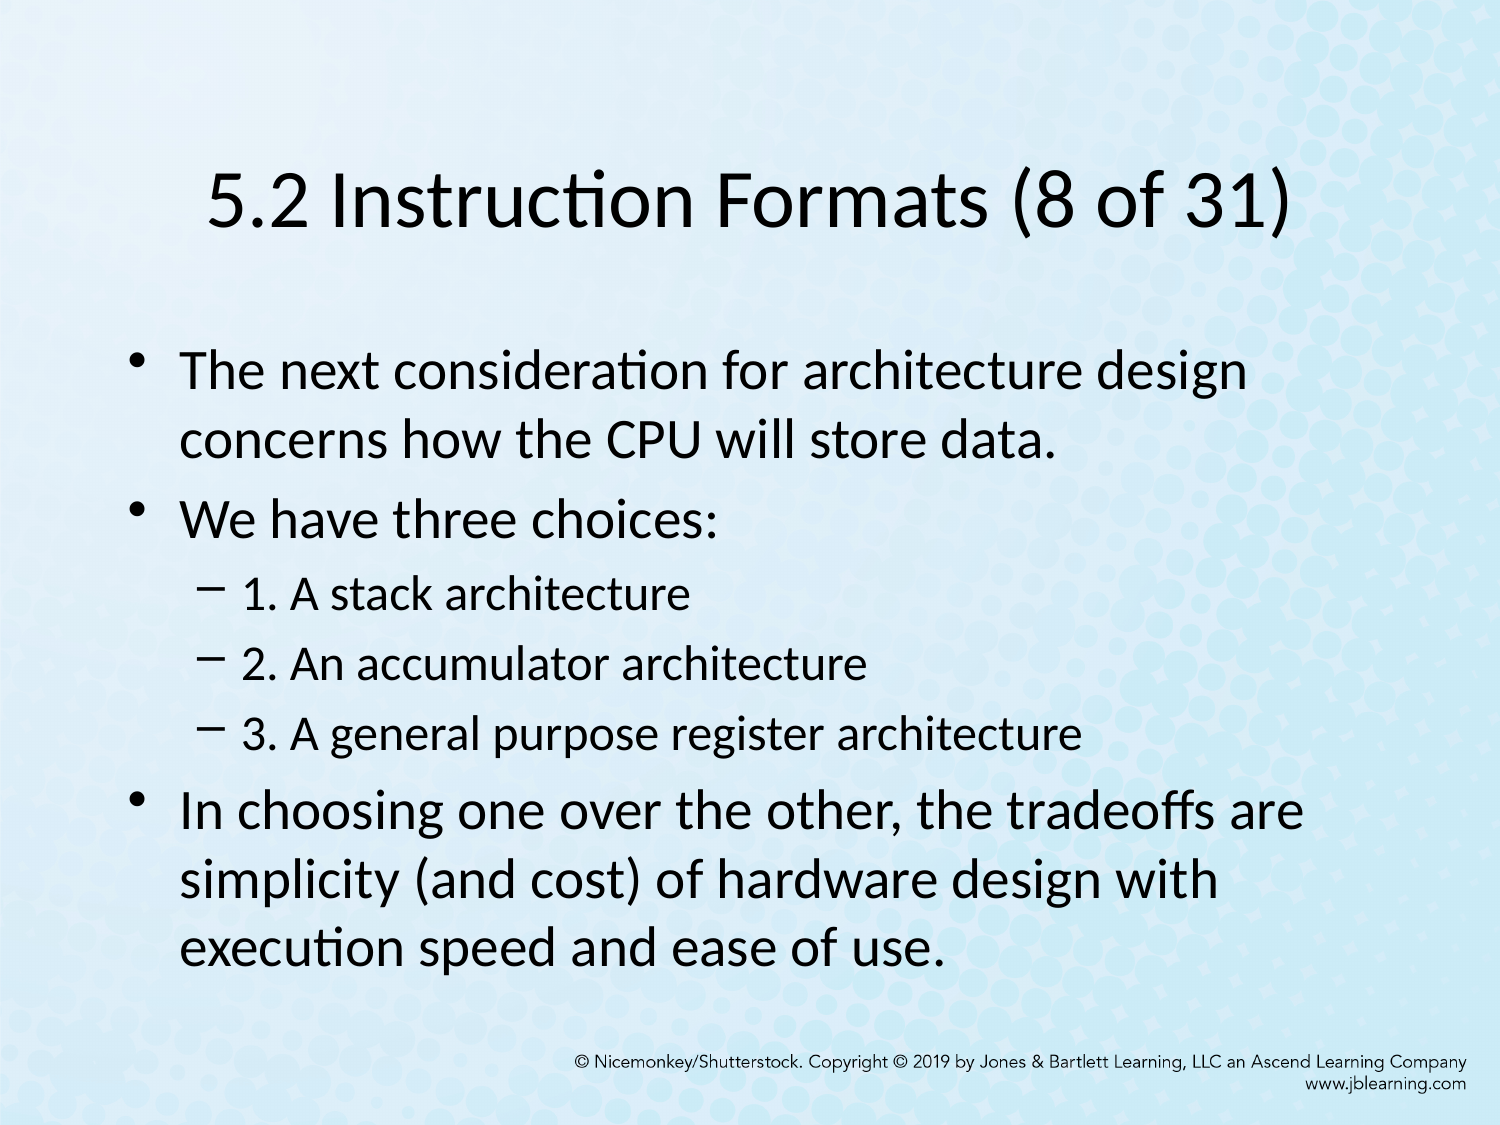

# 5.2 Instruction Formats (8 of 31)
The next consideration for architecture design concerns how the CPU will store data.
We have three choices:
1. A stack architecture
2. An accumulator architecture
3. A general purpose register architecture
In choosing one over the other, the tradeoffs are simplicity (and cost) of hardware design with execution speed and ease of use.